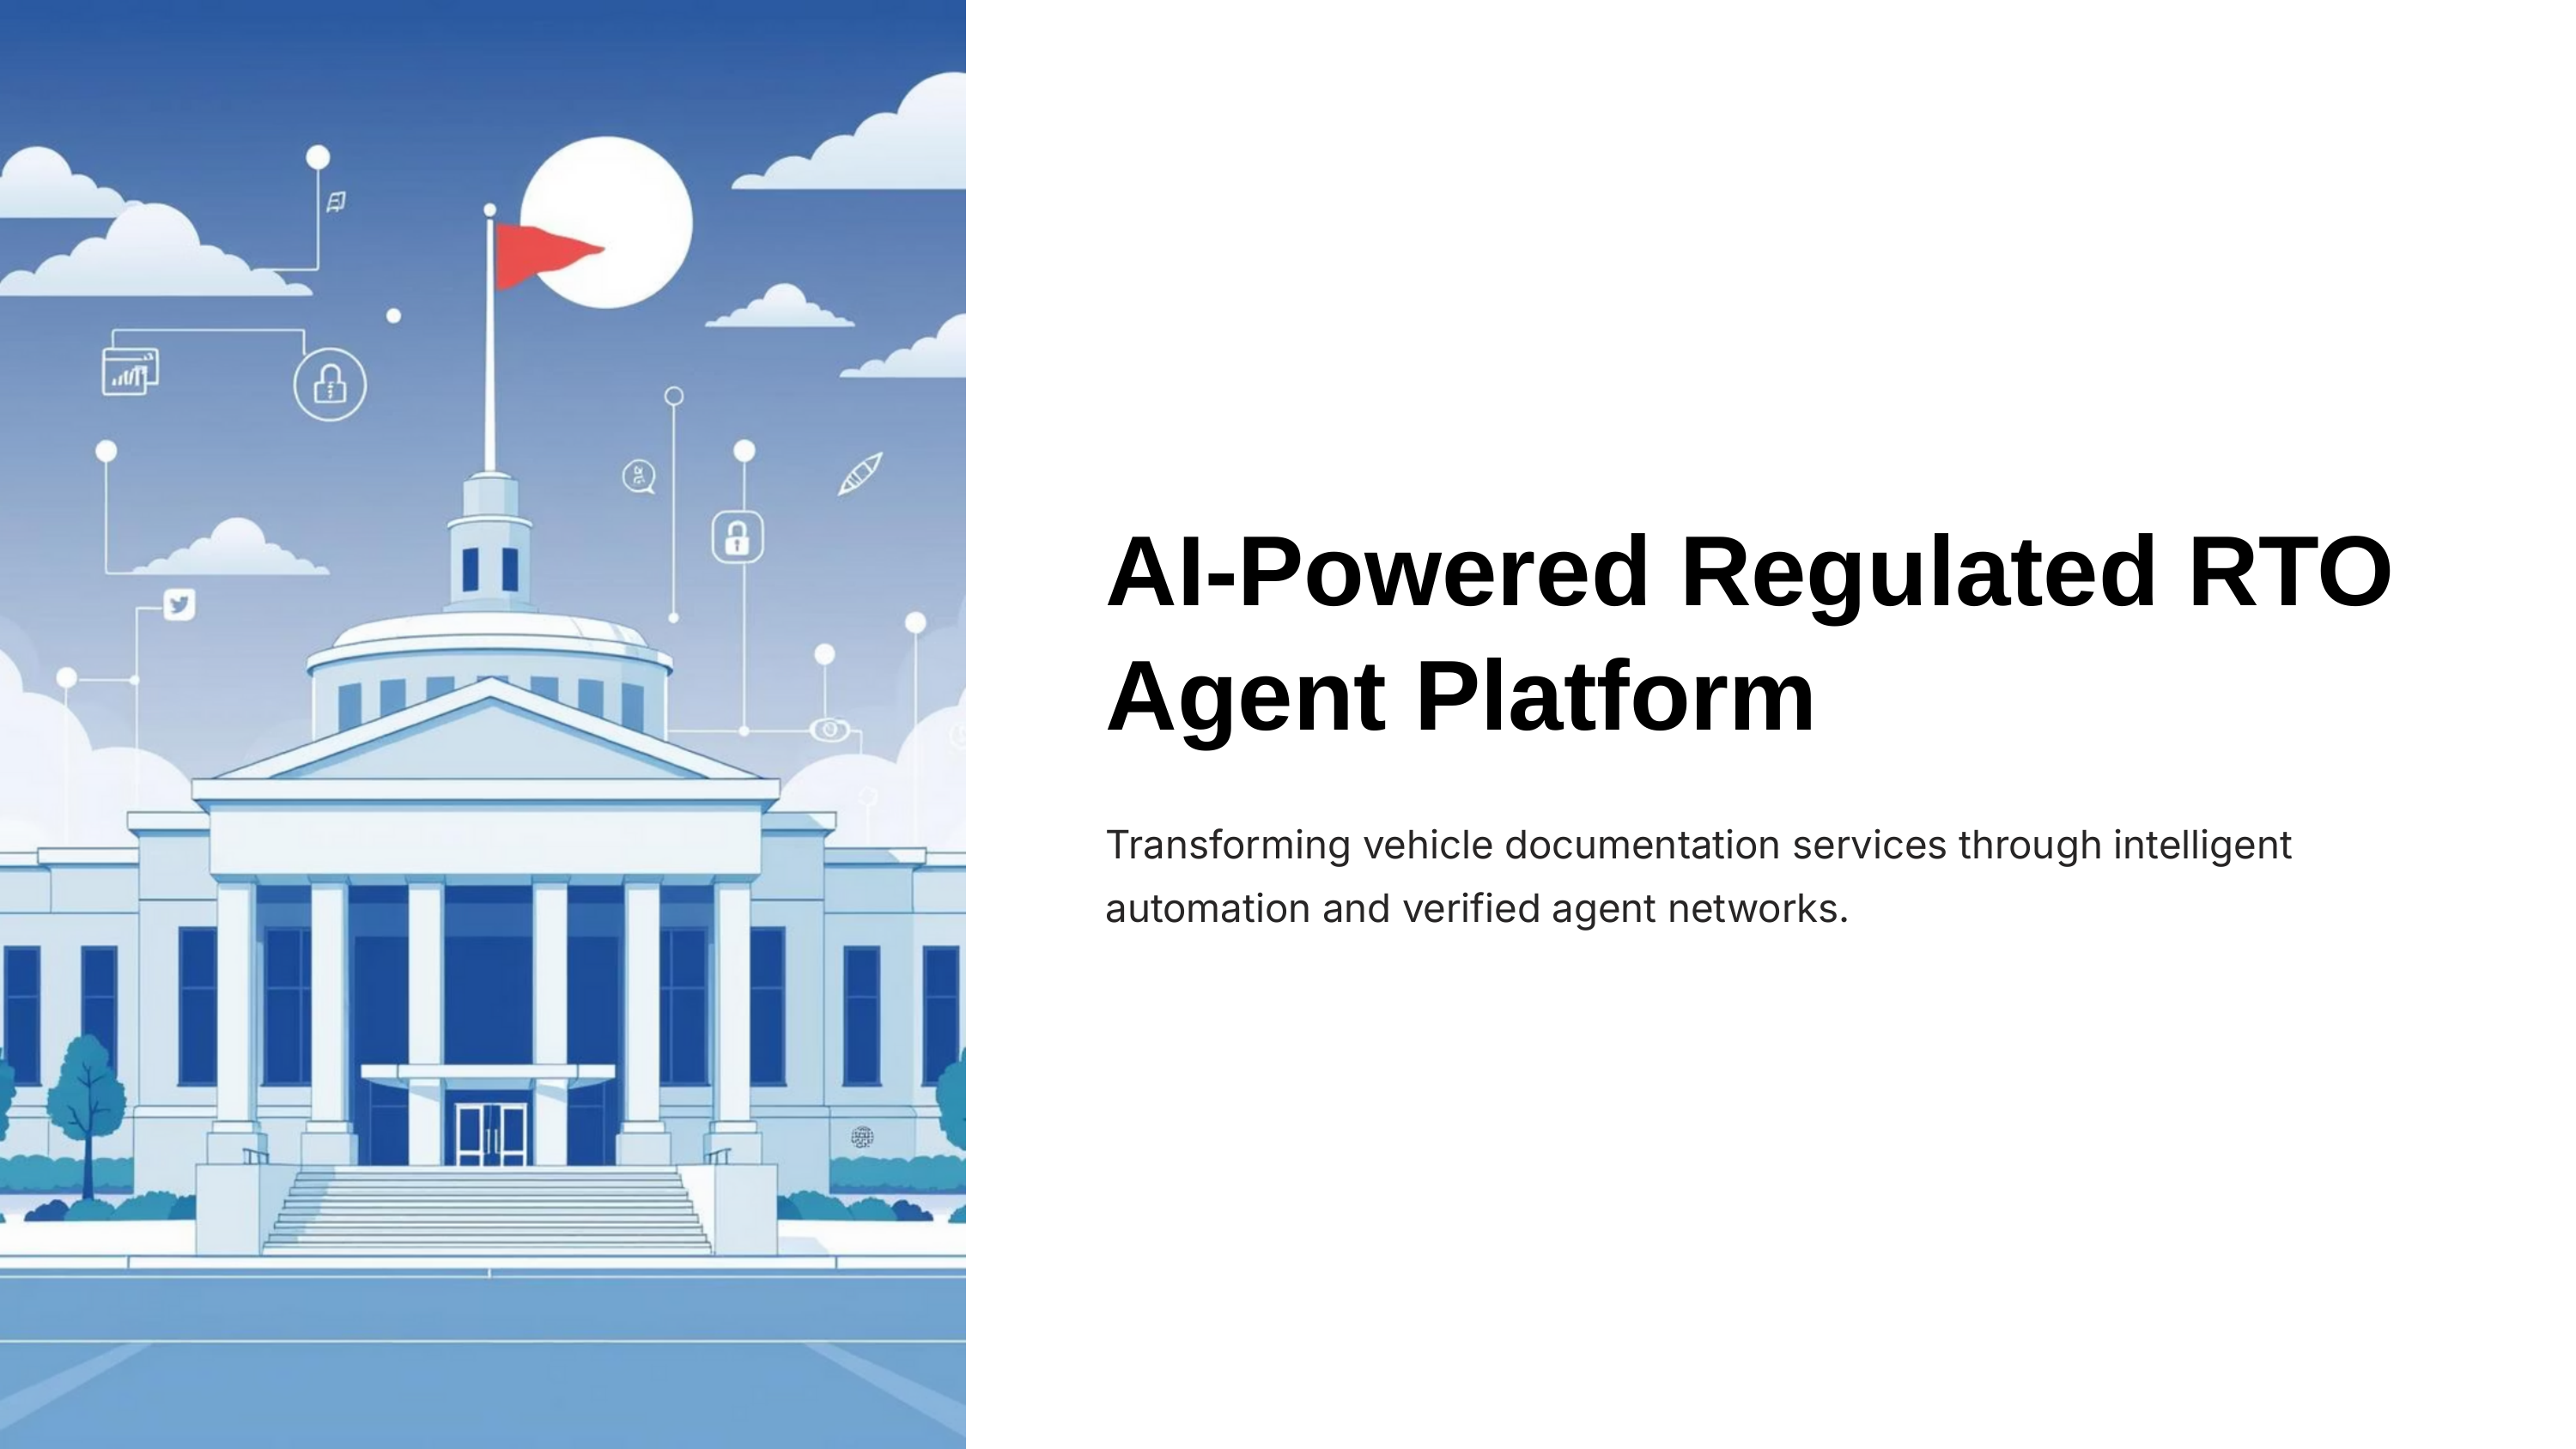

AI-Powered Regulated RTO Agent Platform
Transforming vehicle documentation services through intelligent automation and verified agent networks.